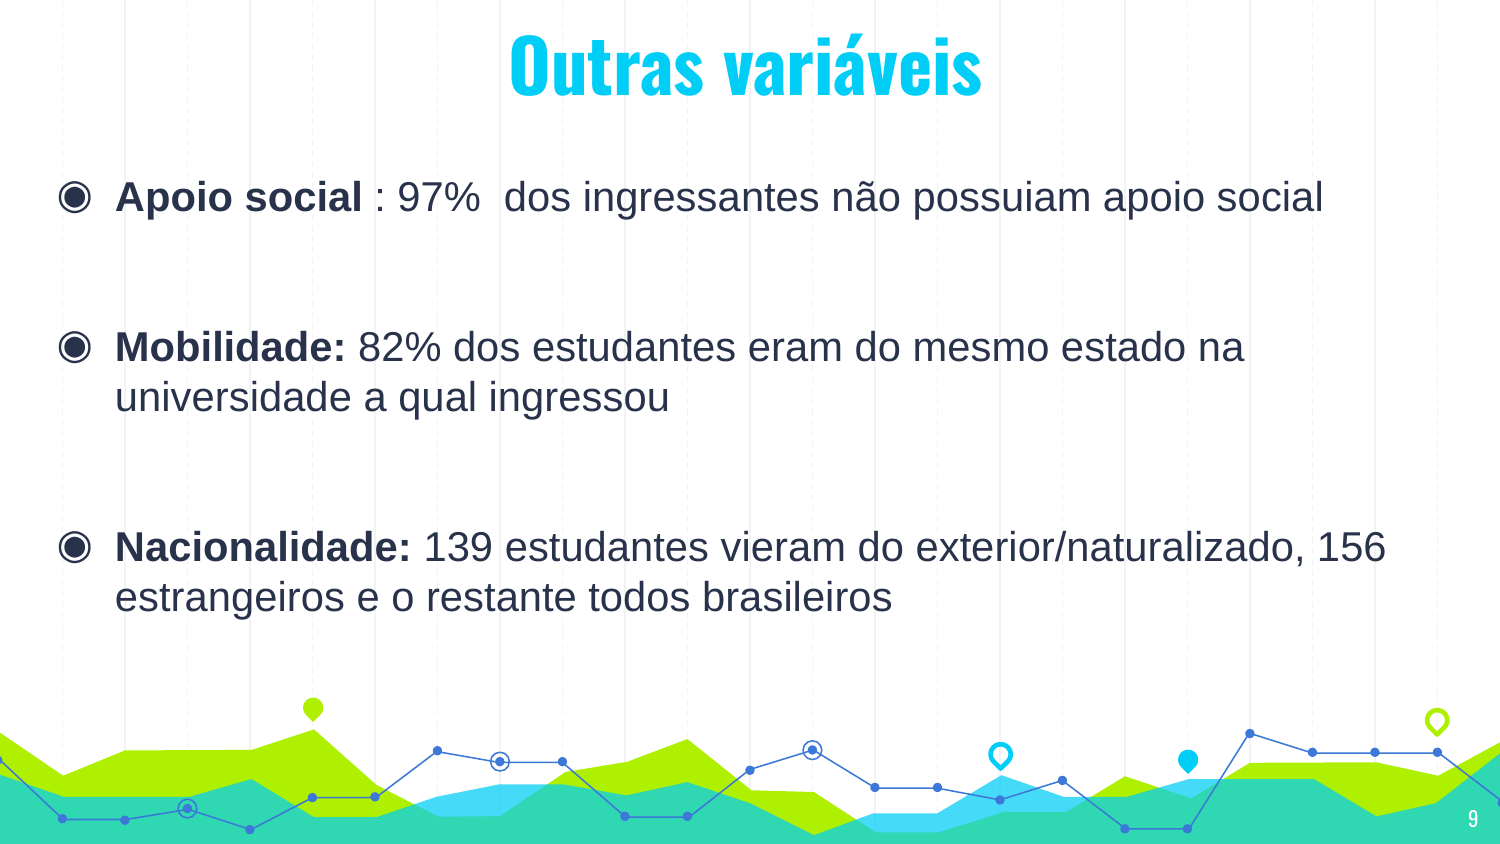

# Outras variáveis
Apoio social : 97%  dos ingressantes não possuiam apoio social

Mobilidade: 82% dos estudantes eram do mesmo estado na universidade a qual ingressou

Nacionalidade: 139 estudantes vieram do exterior/naturalizado, 156 estrangeiros e o restante todos brasileiros
9